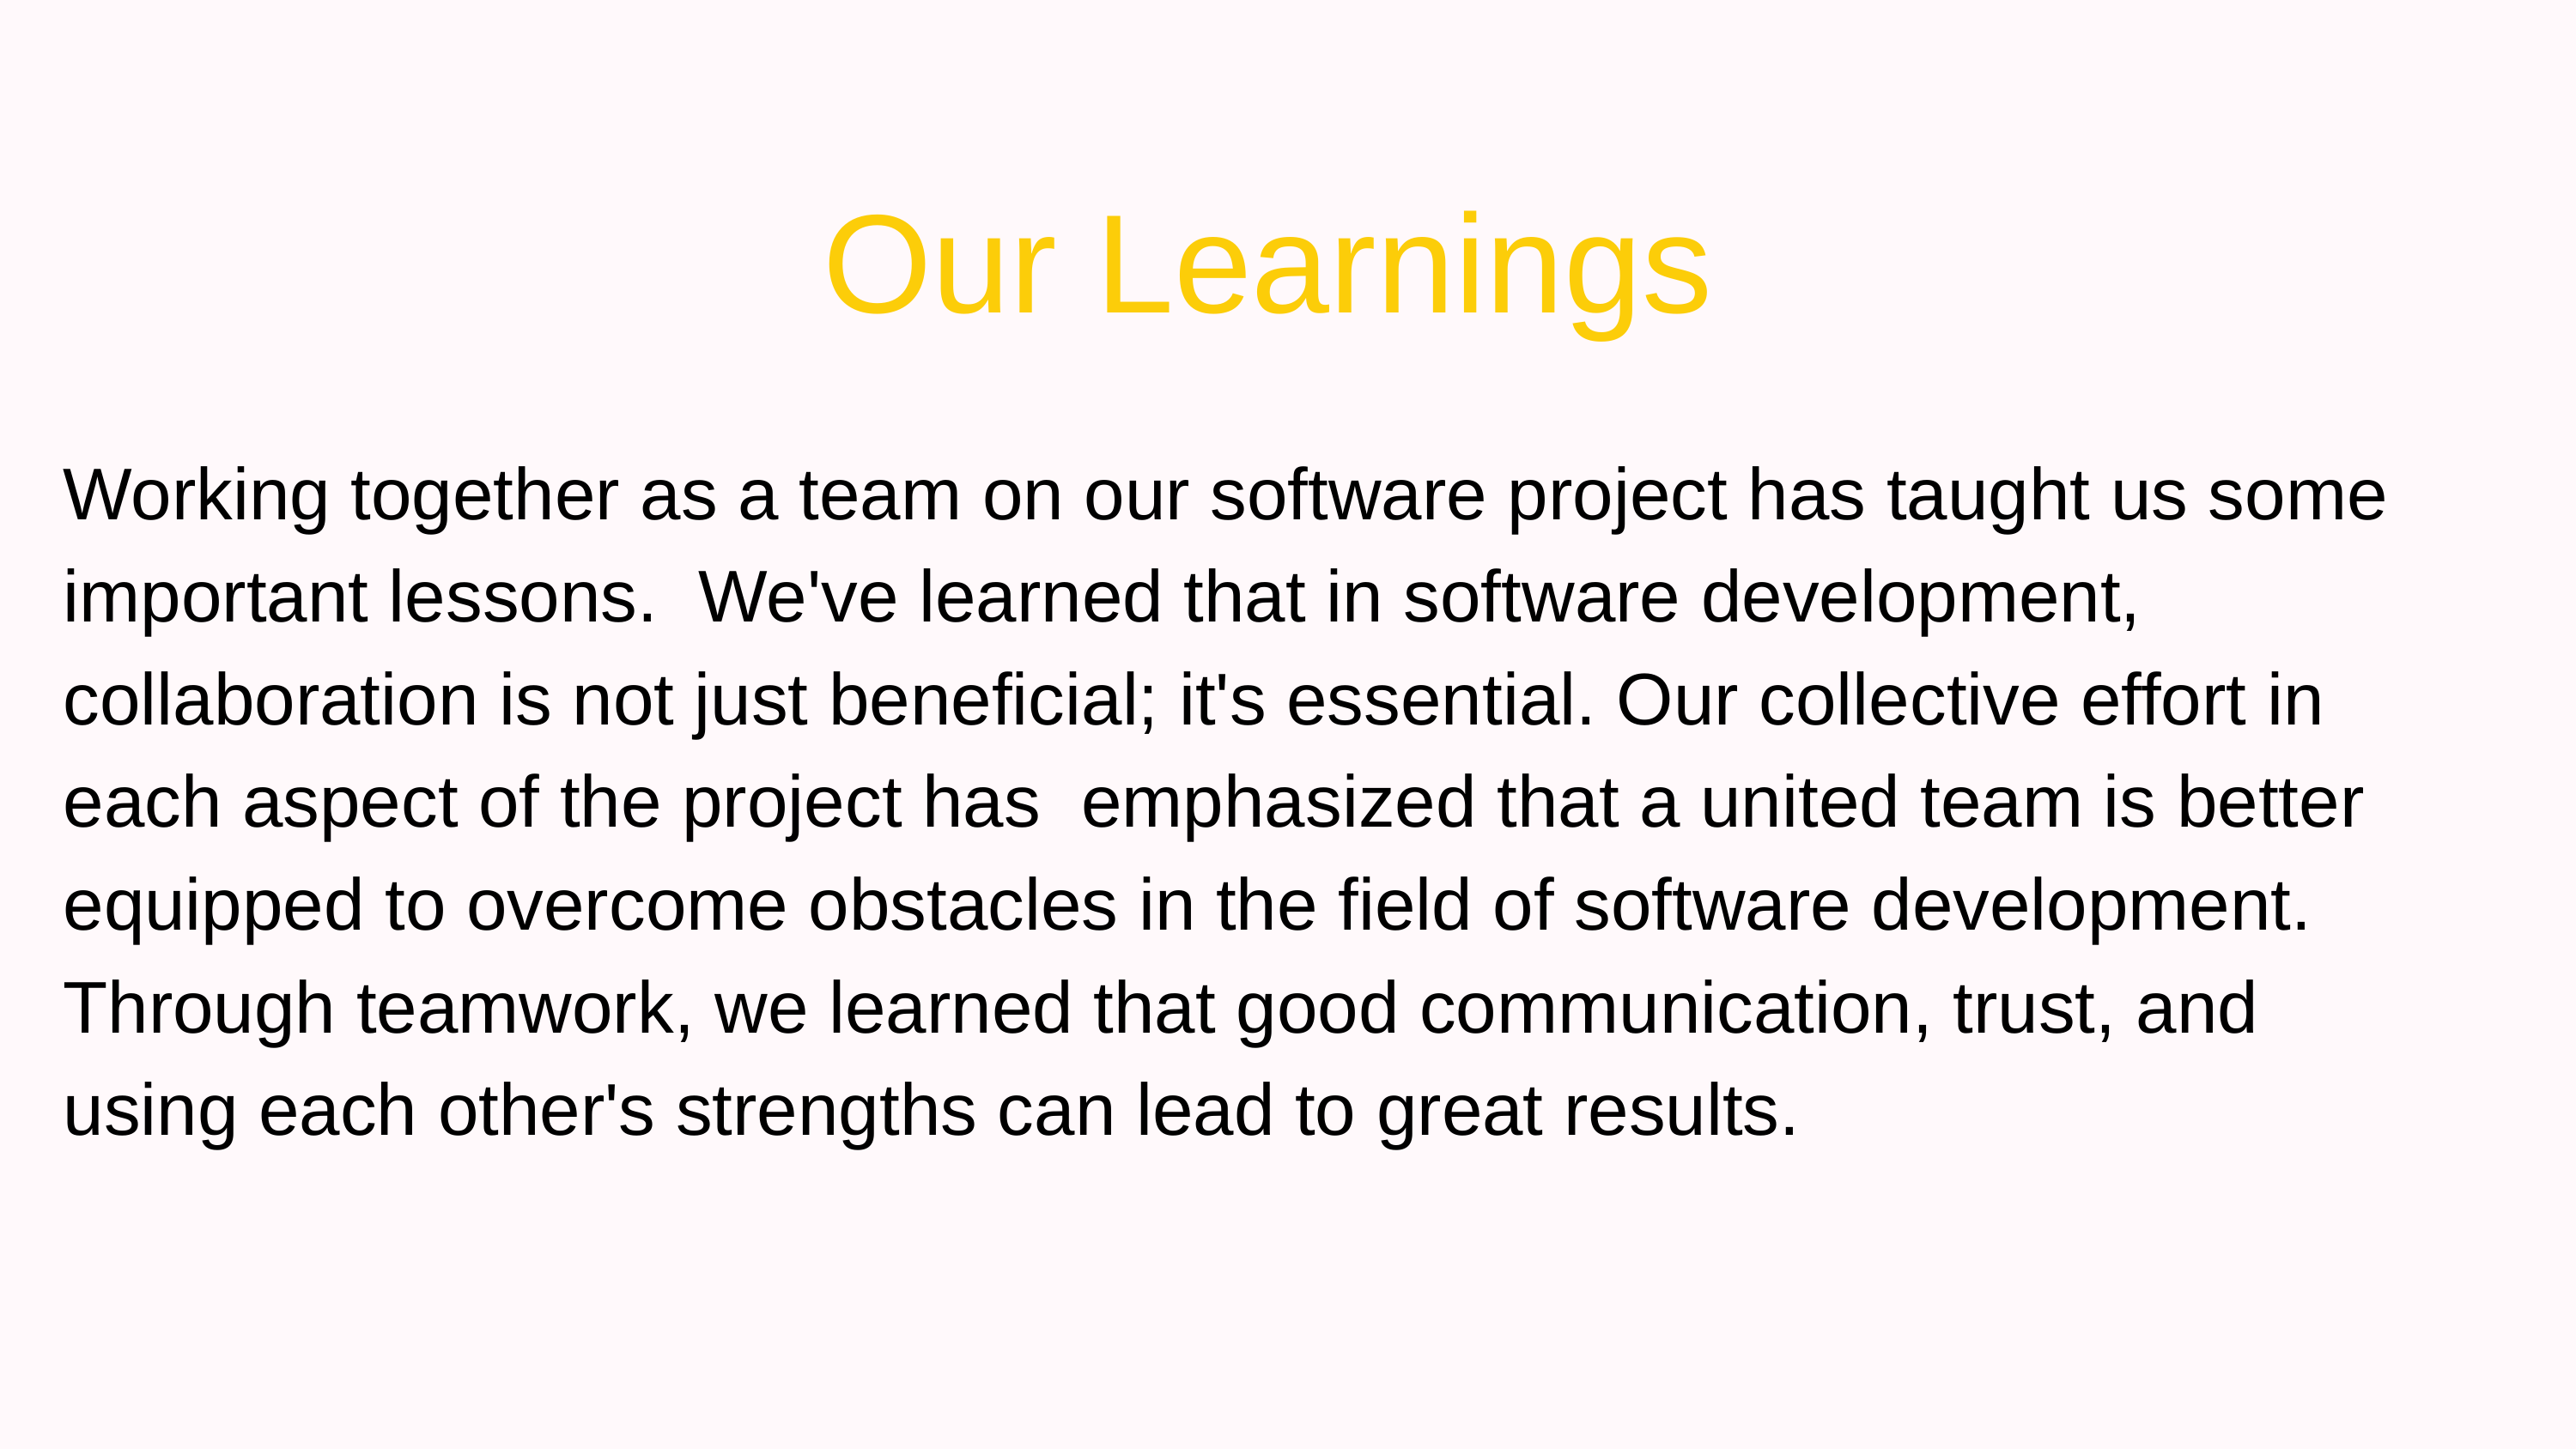

Our Learnings
Working together as a team on our software project has taught us some important lessons.  We've learned that in software development, collaboration is not just beneficial; it's essential. Our collective effort in each aspect of the project has  emphasized that a united team is better equipped to overcome obstacles in the field of software development. Through teamwork, we learned that good communication, trust, and using each other's strengths can lead to great results.